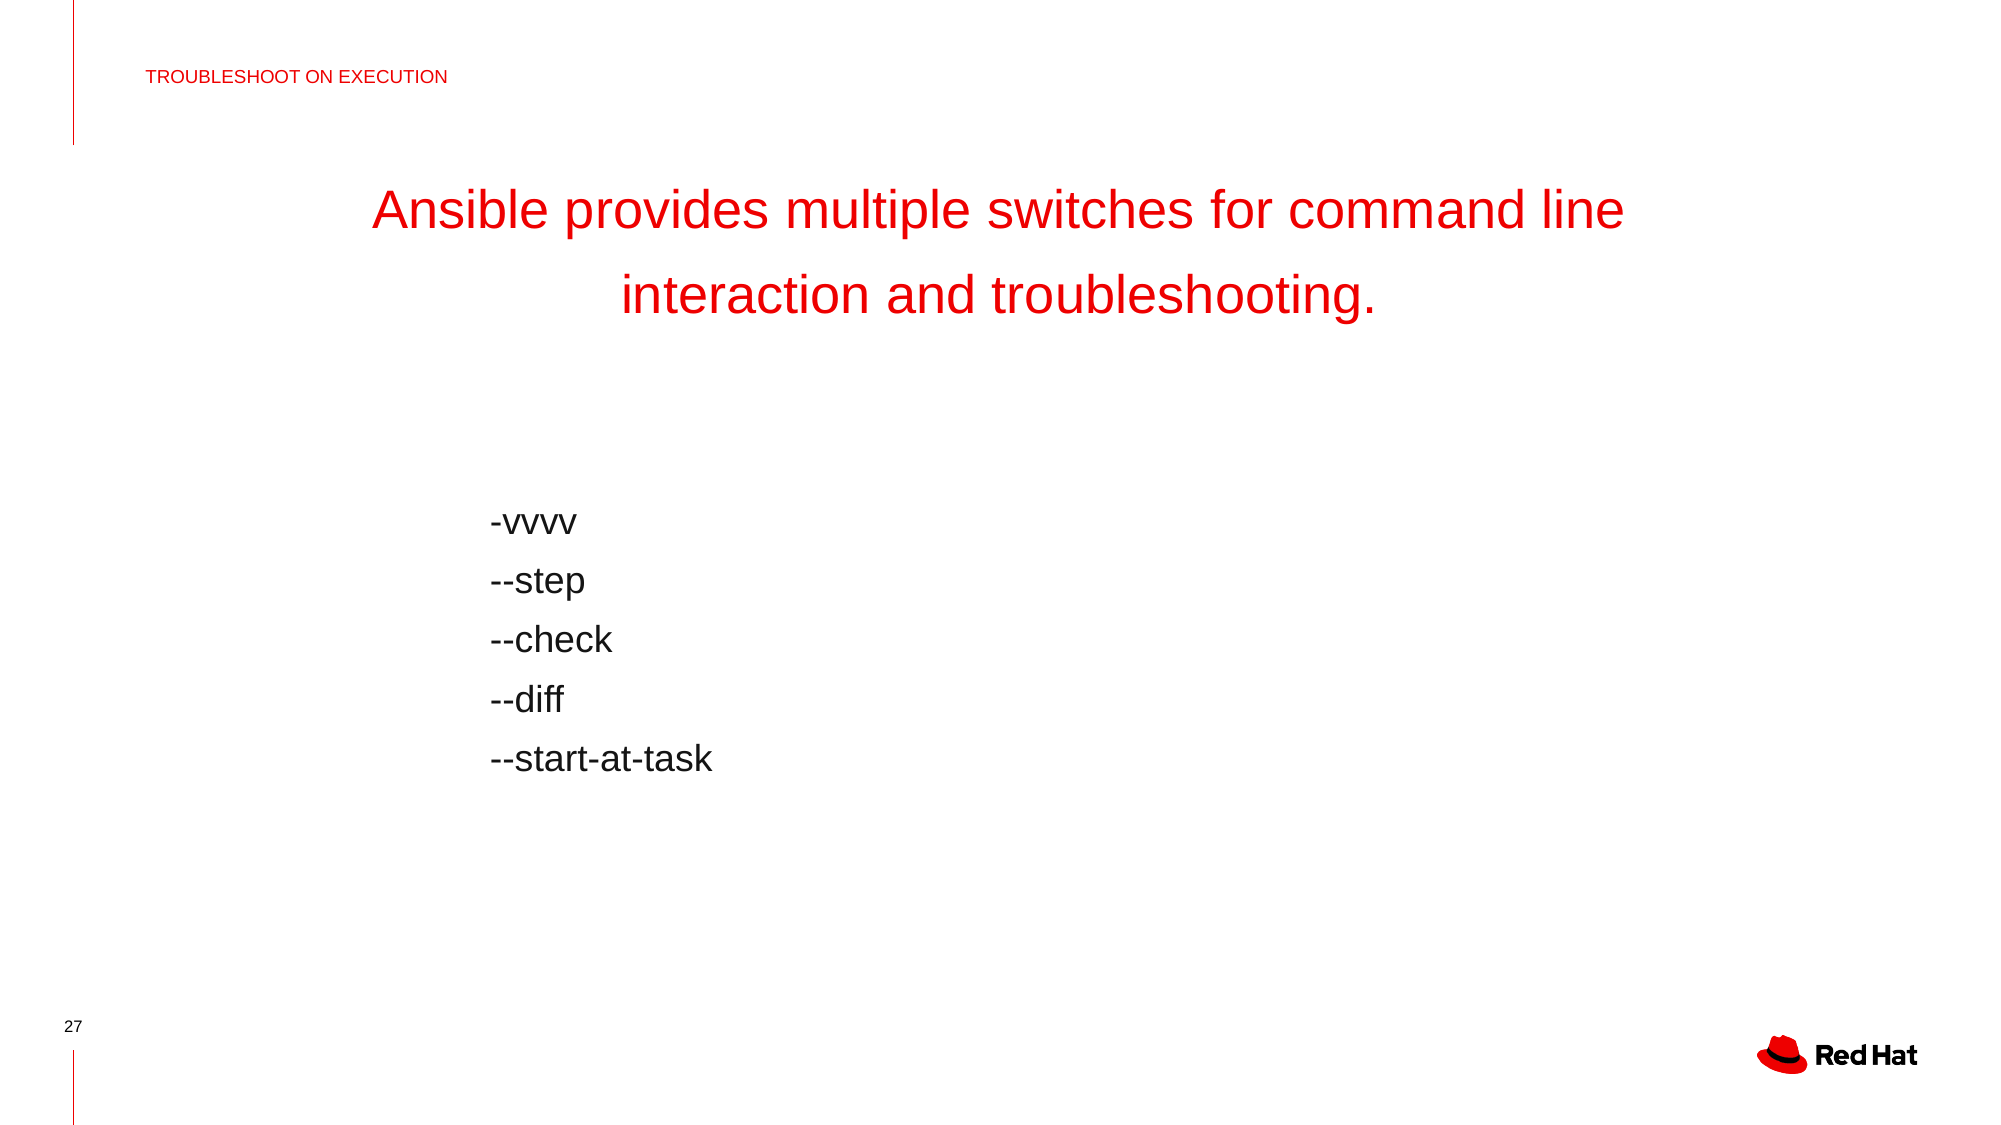

TROUBLESHOOT ON EXECUTION
# Ansible provides multiple switches for command line interaction and troubleshooting.

-vvvv
--step
--check
--diff
--start-at-task
27